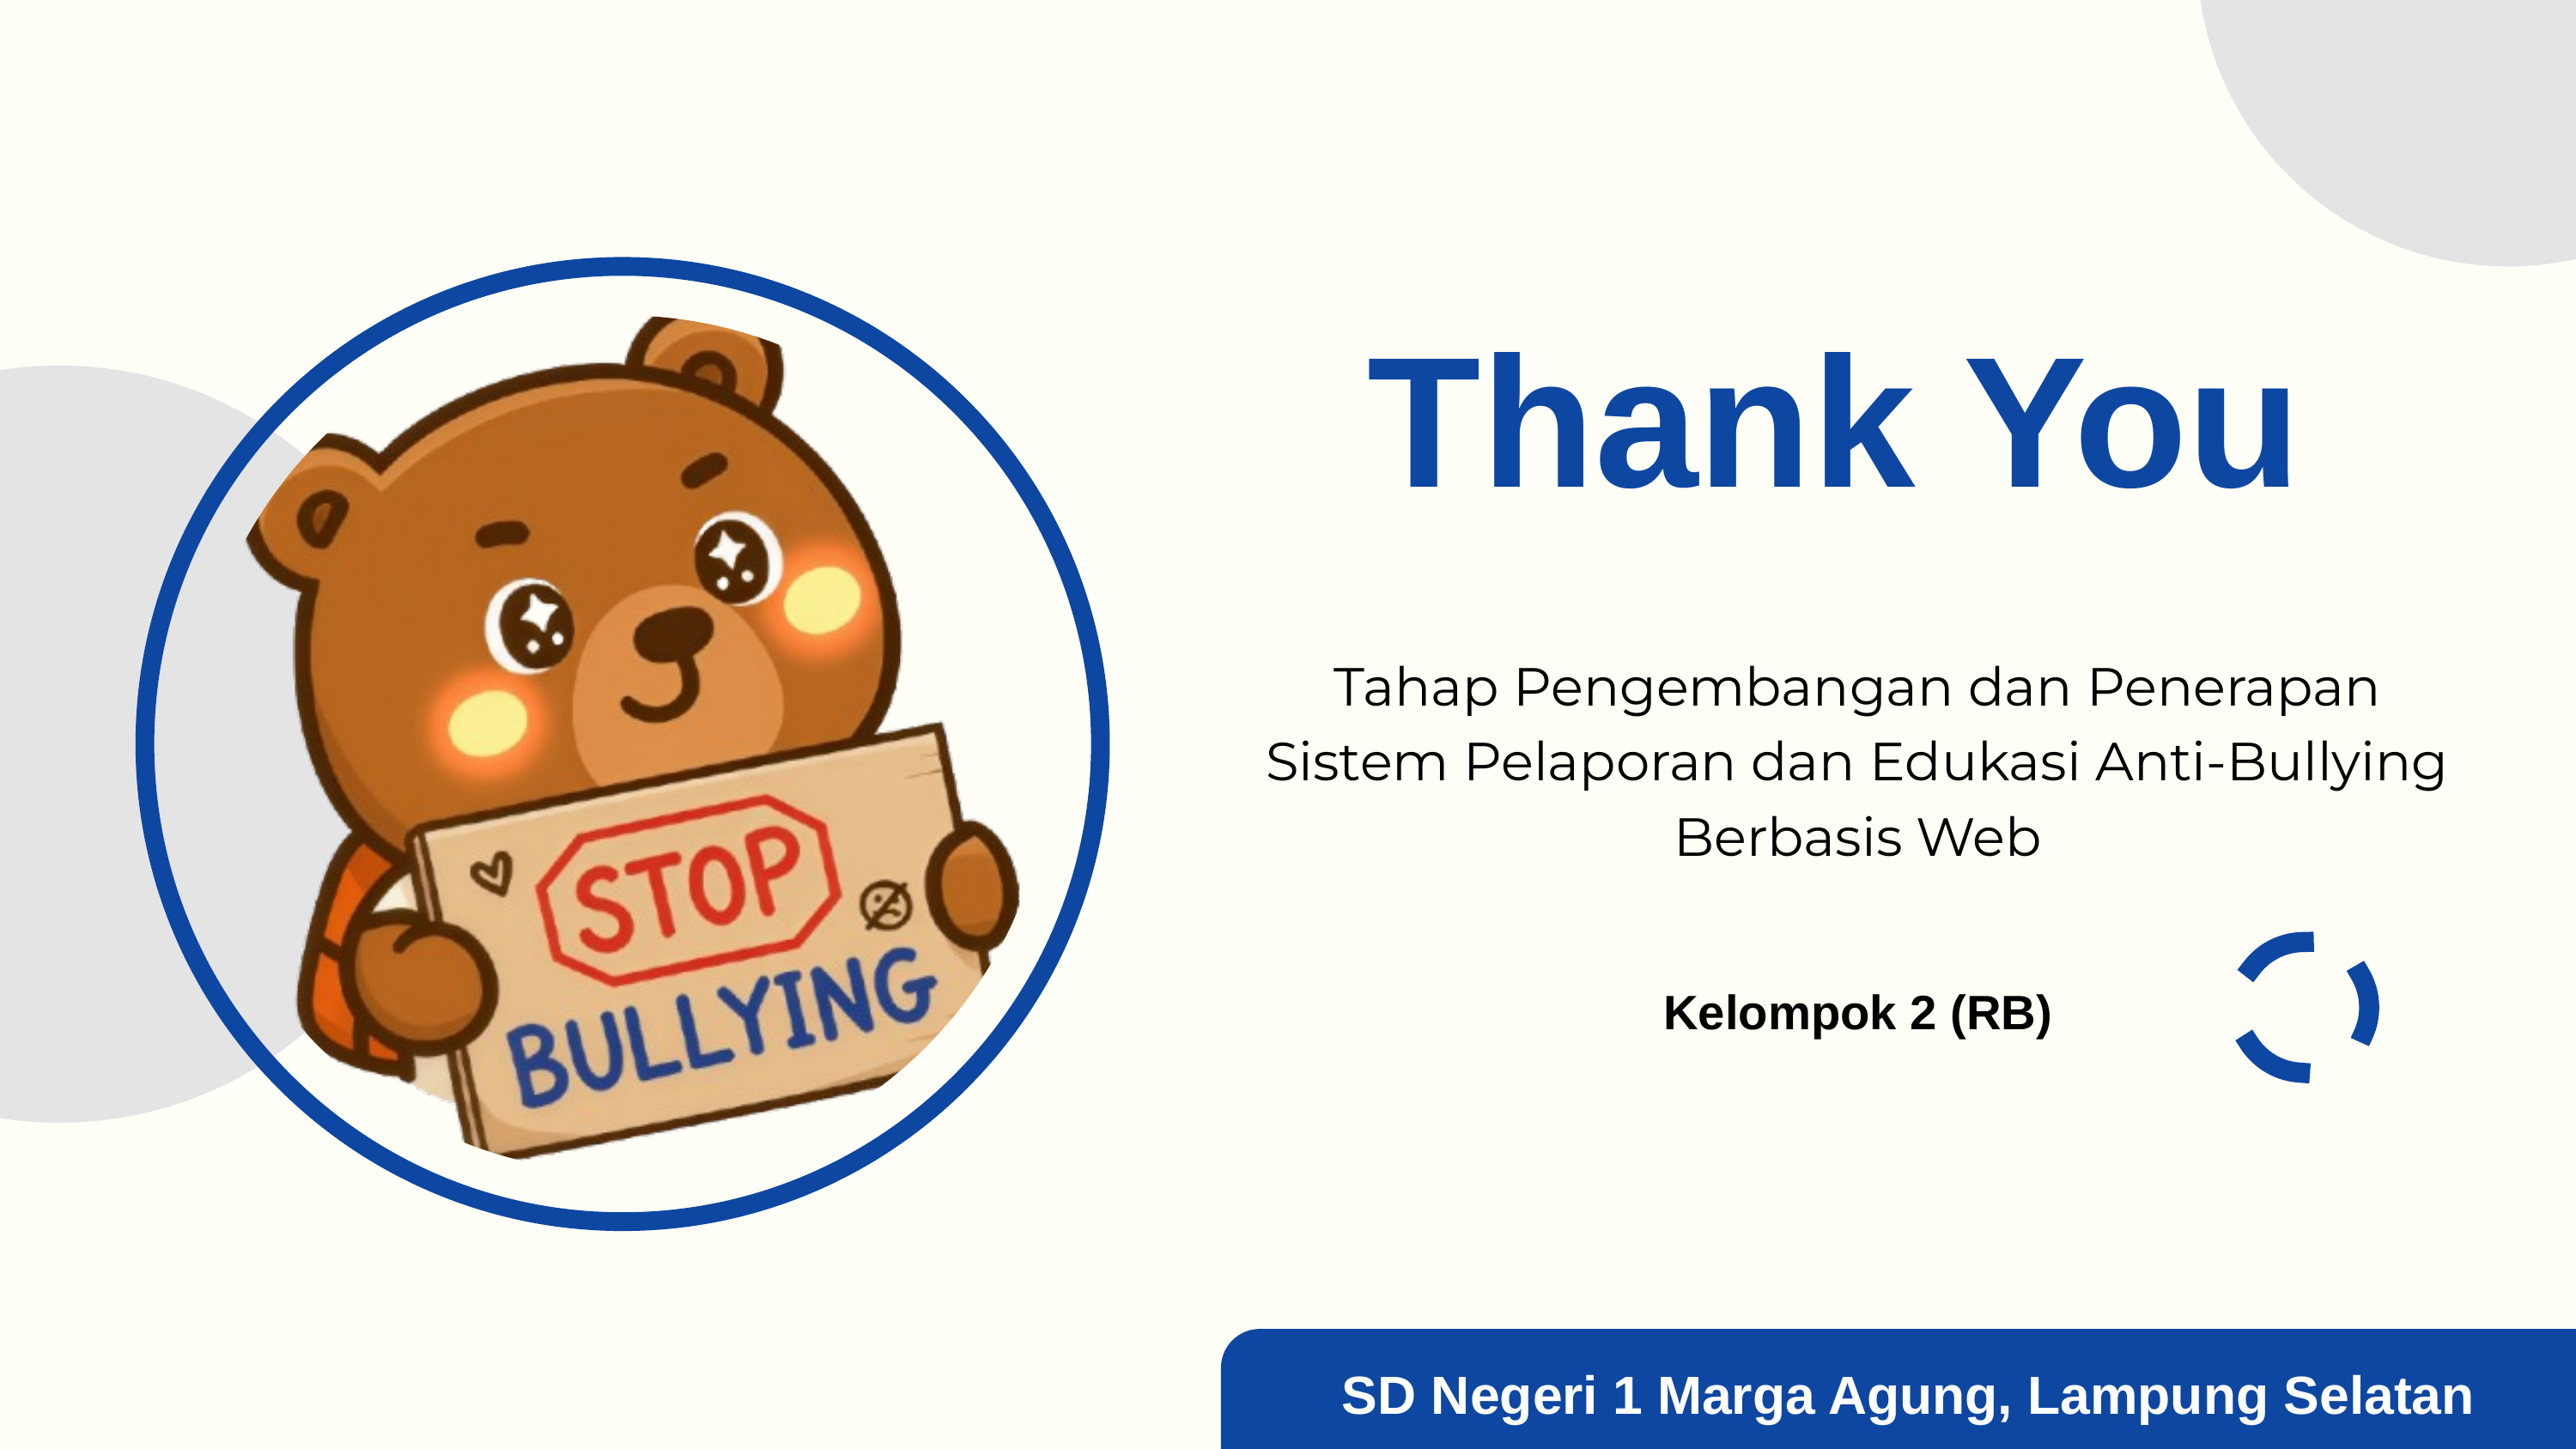

Thank You

Tahap Pengembangan dan Penerapan Sistem Pelaporan dan Edukasi Anti-Bullying Berbasis Web

Kelompok 2 (RB)

SD Negeri 1 Marga Agung, Lampung Selatan